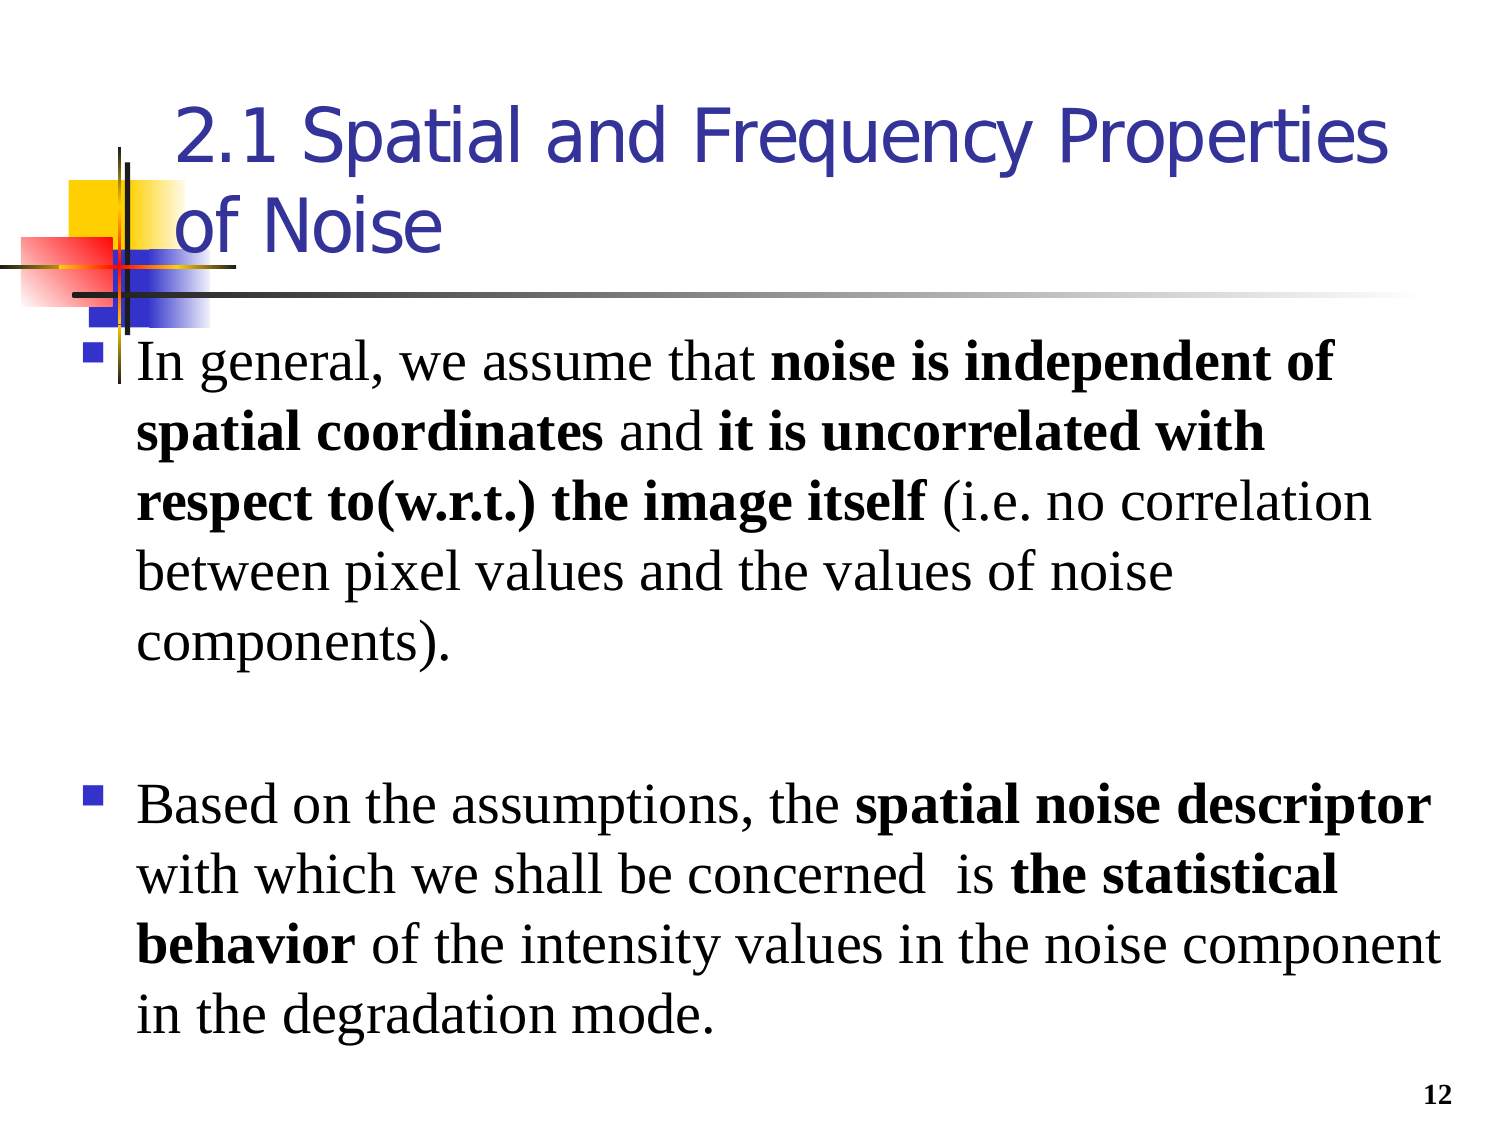

# 2.1 Spatial and Frequency Properties of Noise
In general, we assume that noise is independent of spatial coordinates and it is uncorrelated with respect to(w.r.t.) the image itself (i.e. no correlation between pixel values and the values of noise components).

Based on the assumptions, the spatial noise descriptor with which we shall be concerned  is the statistical behavior of the intensity values in the noise component in the degradation mode.

12